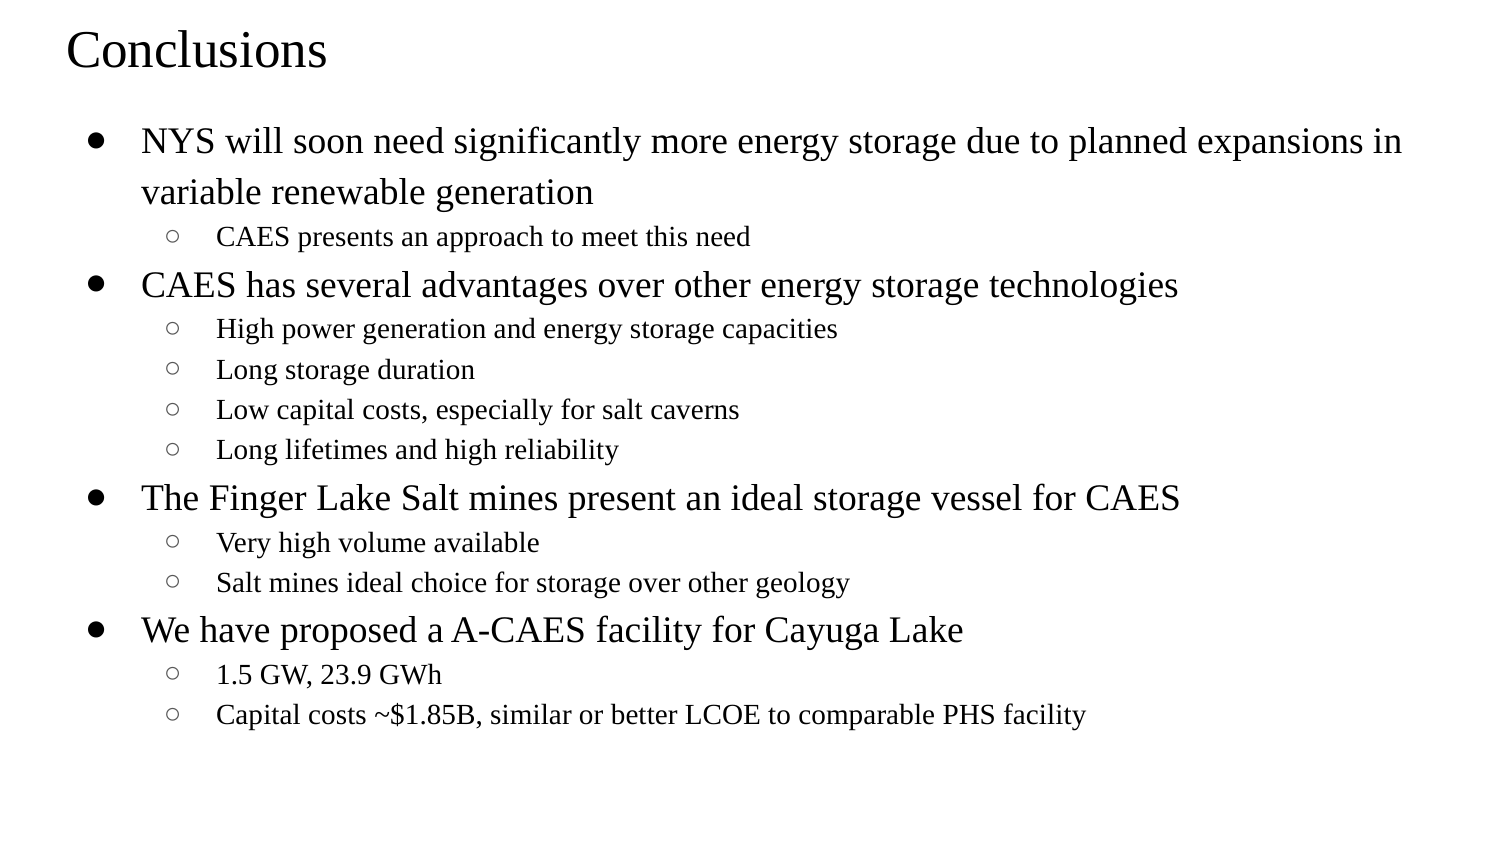

# Conclusions
NYS will soon need significantly more energy storage due to planned expansions in variable renewable generation
CAES presents an approach to meet this need
CAES has several advantages over other energy storage technologies
High power generation and energy storage capacities
Long storage duration
Low capital costs, especially for salt caverns
Long lifetimes and high reliability
The Finger Lake Salt mines present an ideal storage vessel for CAES
Very high volume available
Salt mines ideal choice for storage over other geology
We have proposed a A-CAES facility for Cayuga Lake
1.5 GW, 23.9 GWh
Capital costs ~$1.85B, similar or better LCOE to comparable PHS facility